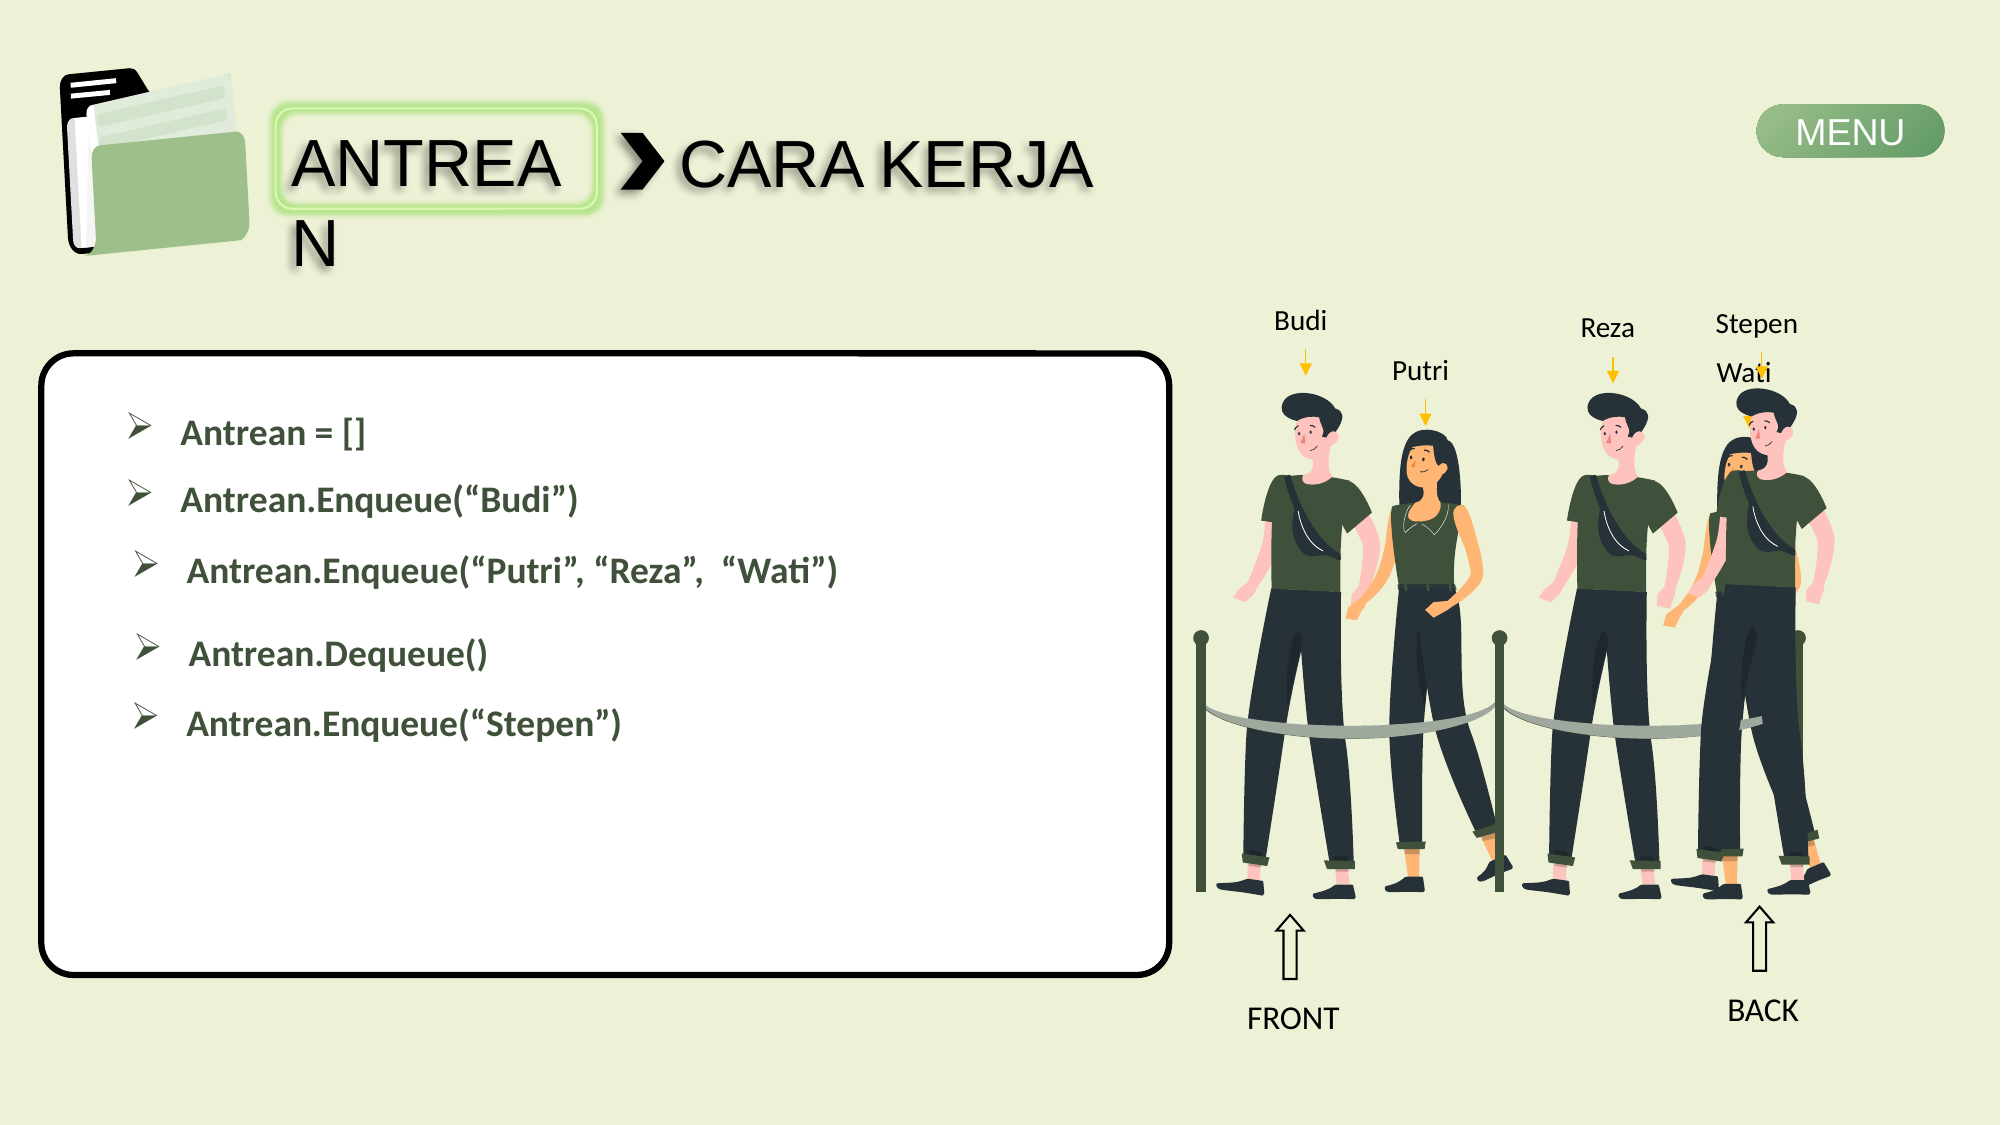

MENU

ANTREAN
CARA KERJA

Budi

Stepen

Reza

Putri

Wati

 Antrean = []
 Antrean.Enqueue(“Budi”)
 Antrean.Enqueue(“Putri”, “Reza”,  “Wati”)
 Antrean.Dequeue()

 Antrean.Enqueue(“Stepen”)

BACK

FRONT